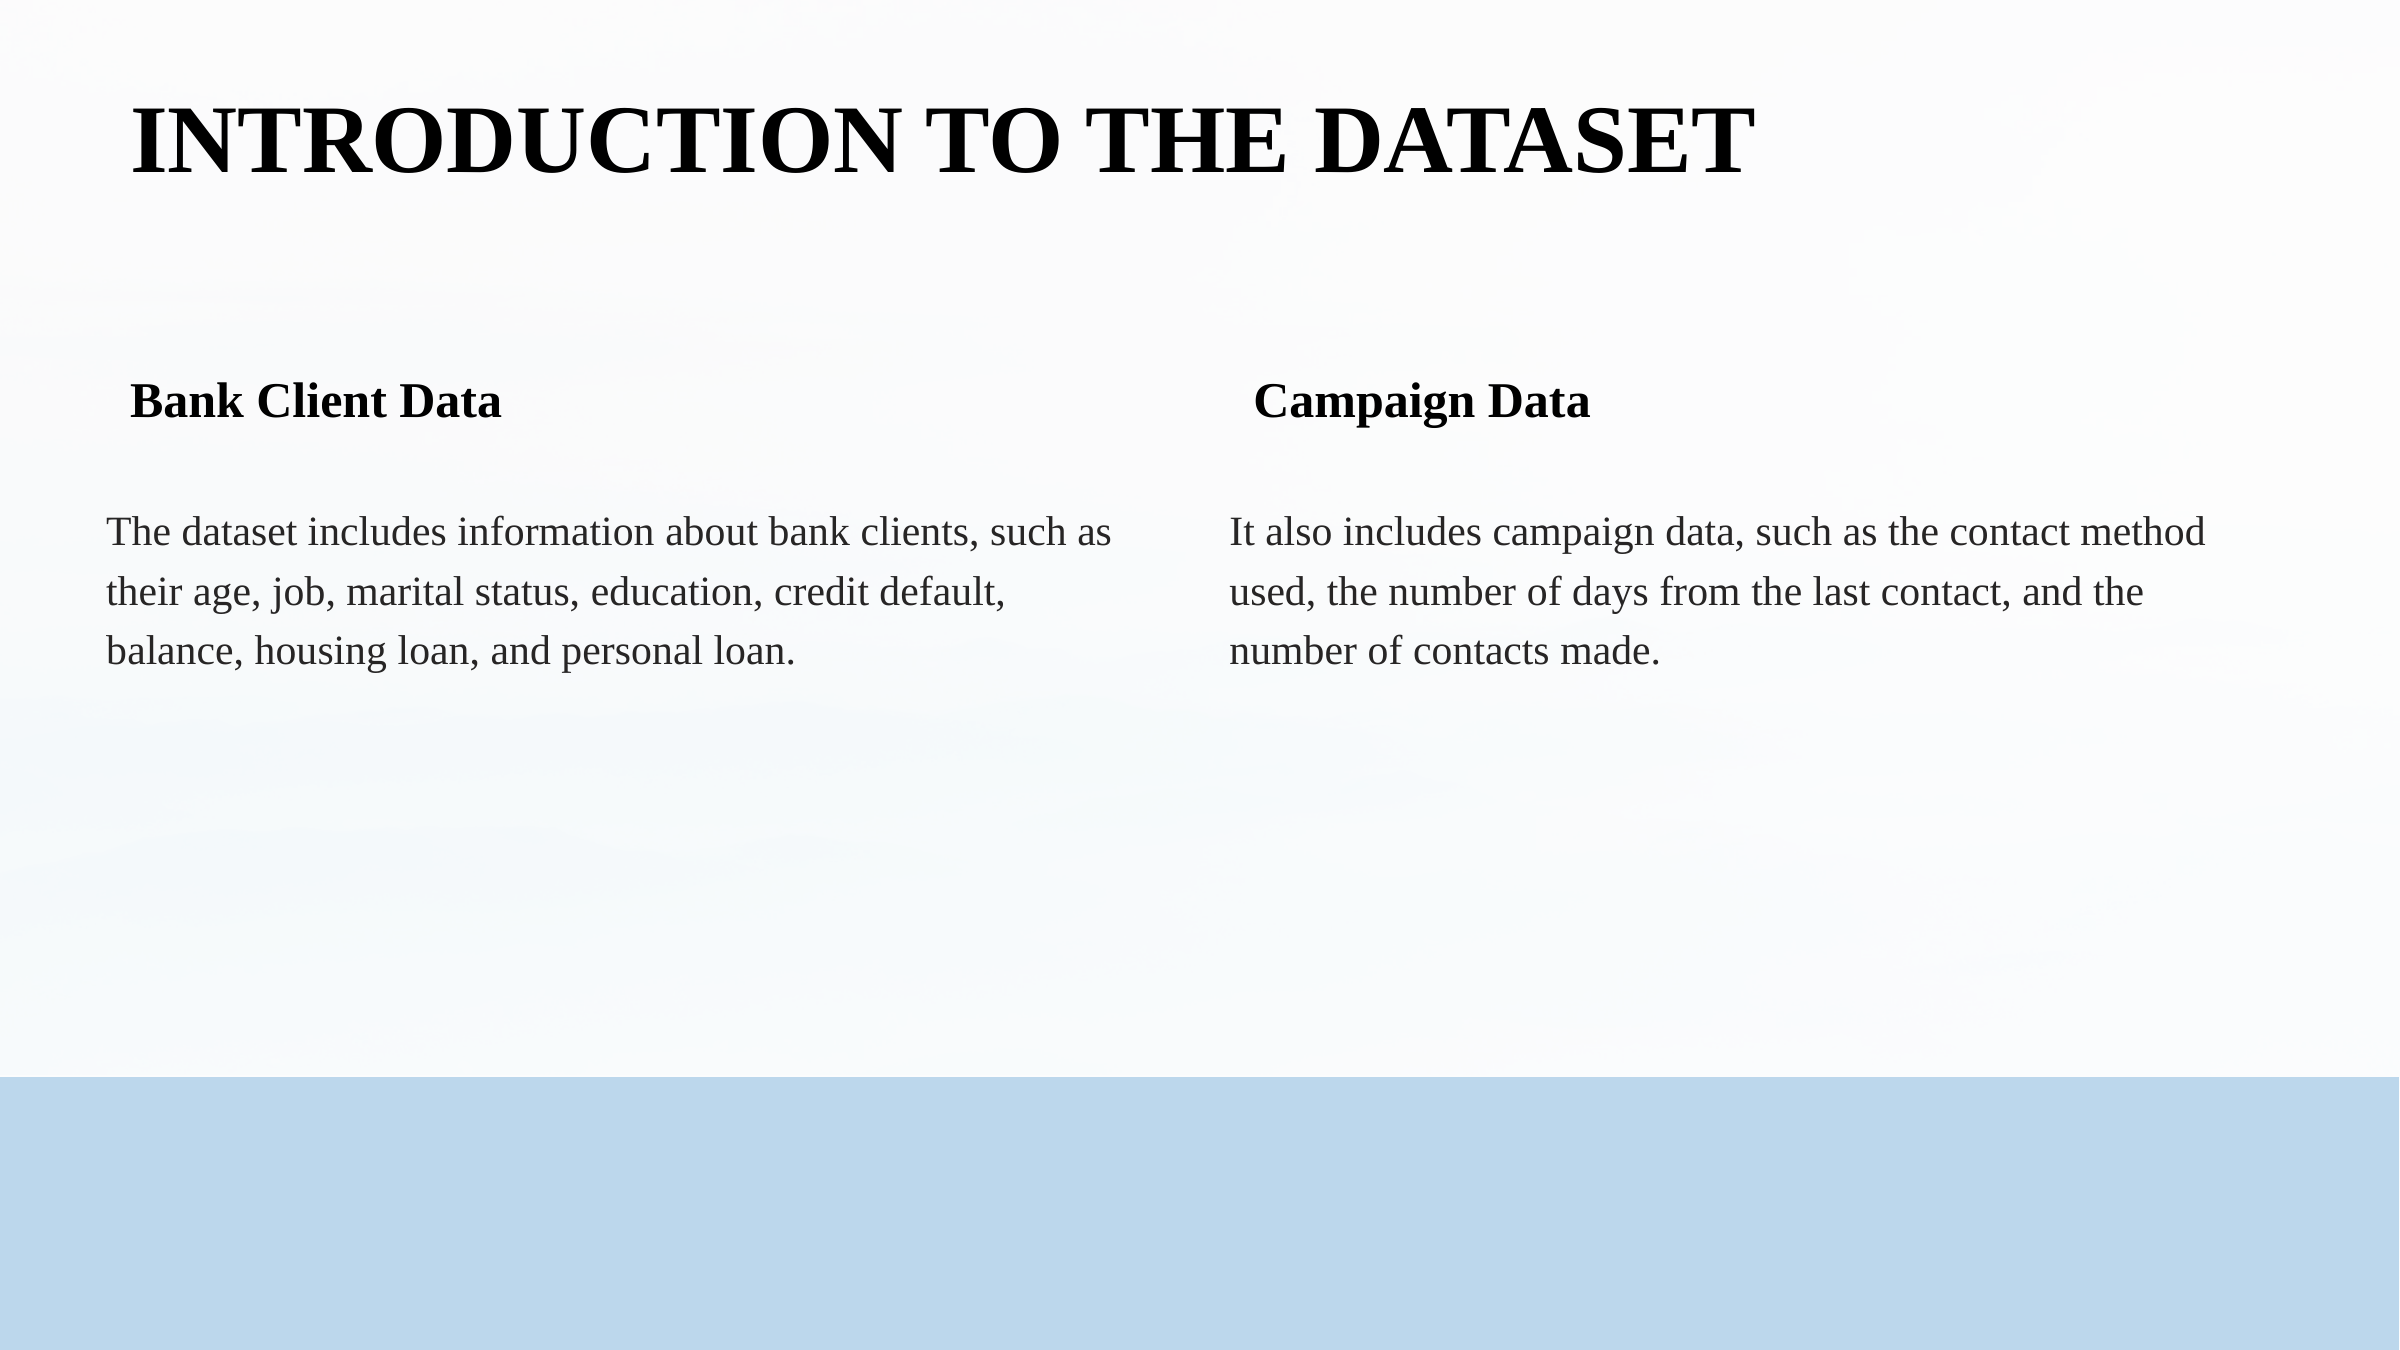

INTRODUCTION TO THE DATASET
Bank Client Data
Campaign Data
The dataset includes information about bank clients, such as their age, job, marital status, education, credit default, balance, housing loan, and personal loan.
It also includes campaign data, such as the contact method used, the number of days from the last contact, and the number of contacts made.